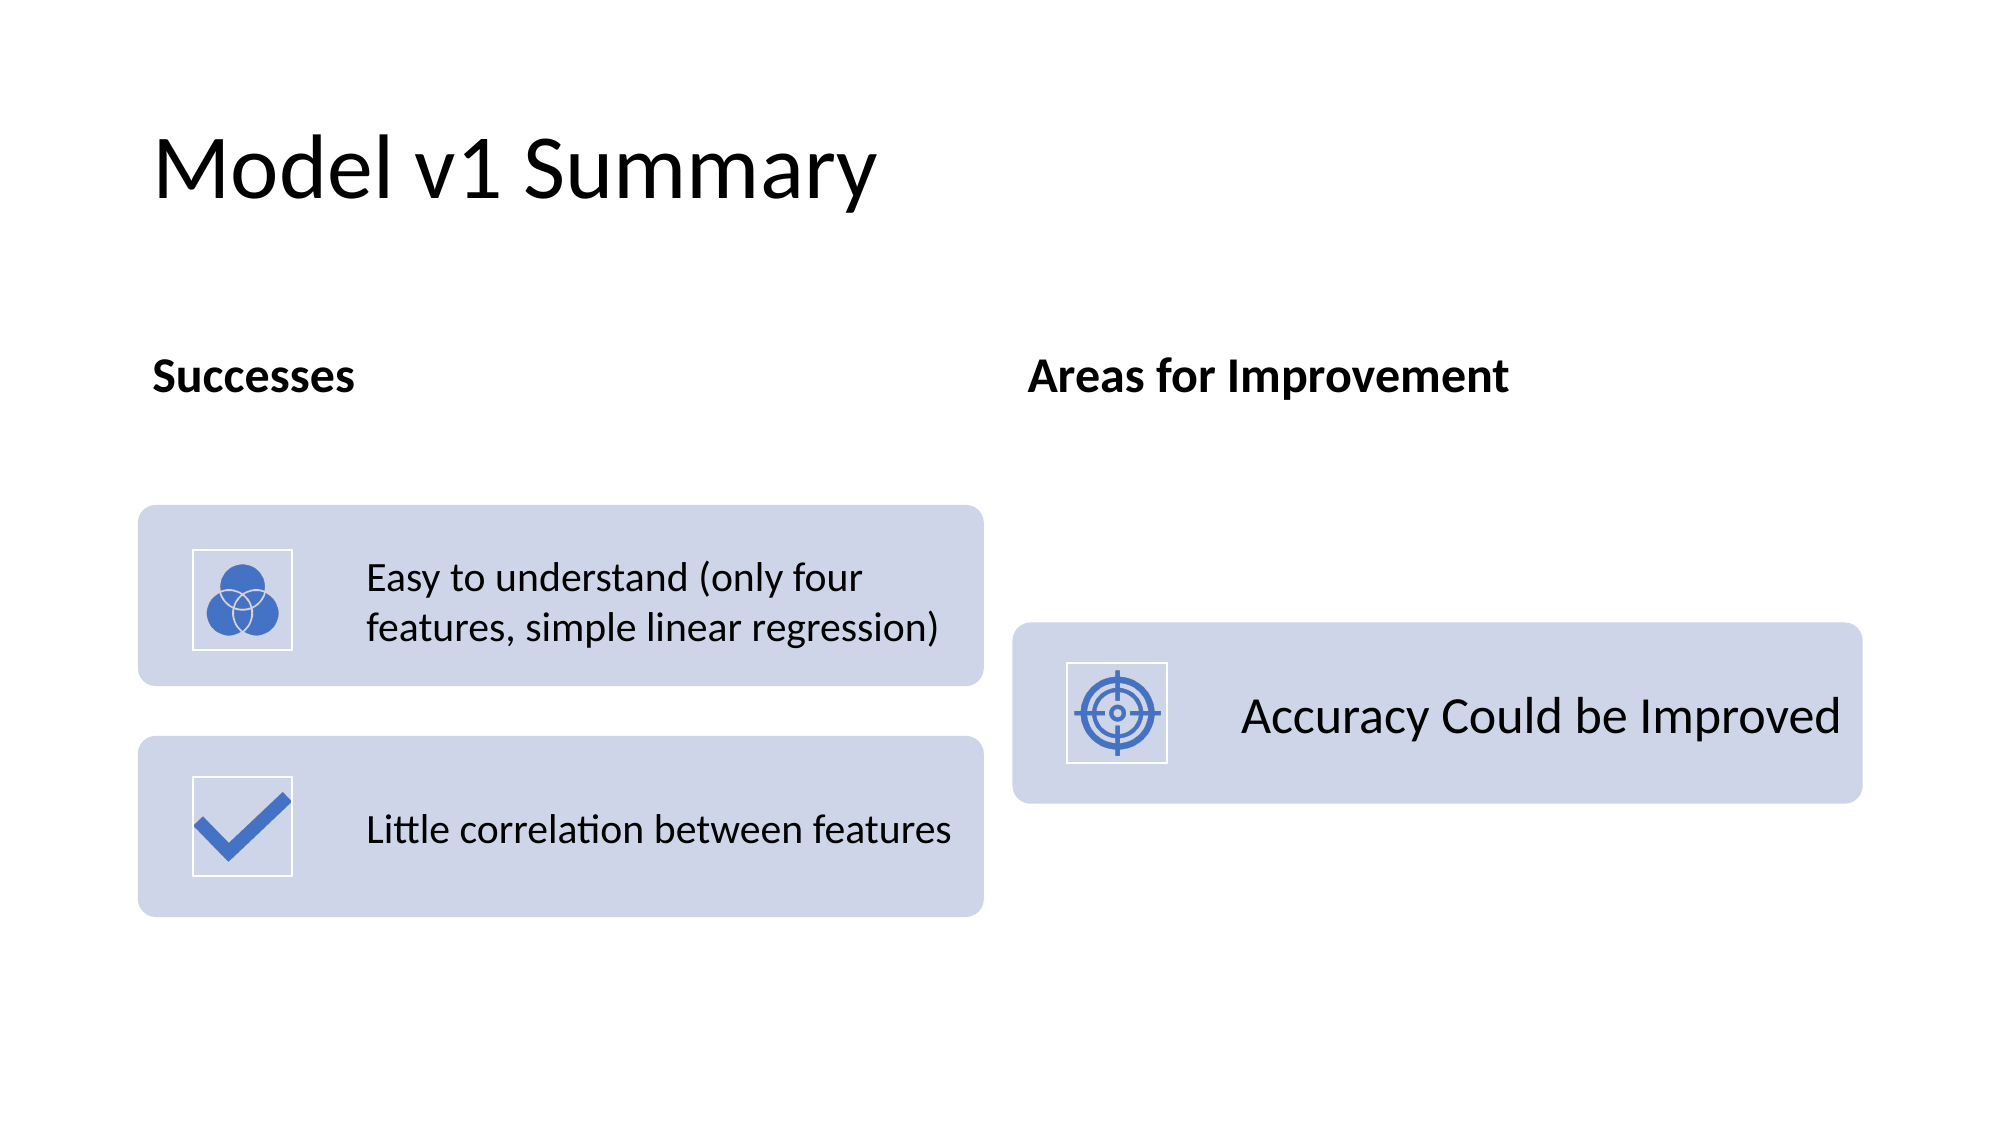

# Model v1 Summary
Successes
Areas for Improvement
Easy to understand (only four features, simple linear regression)
Little correlation between features
Accuracy Could be Improved